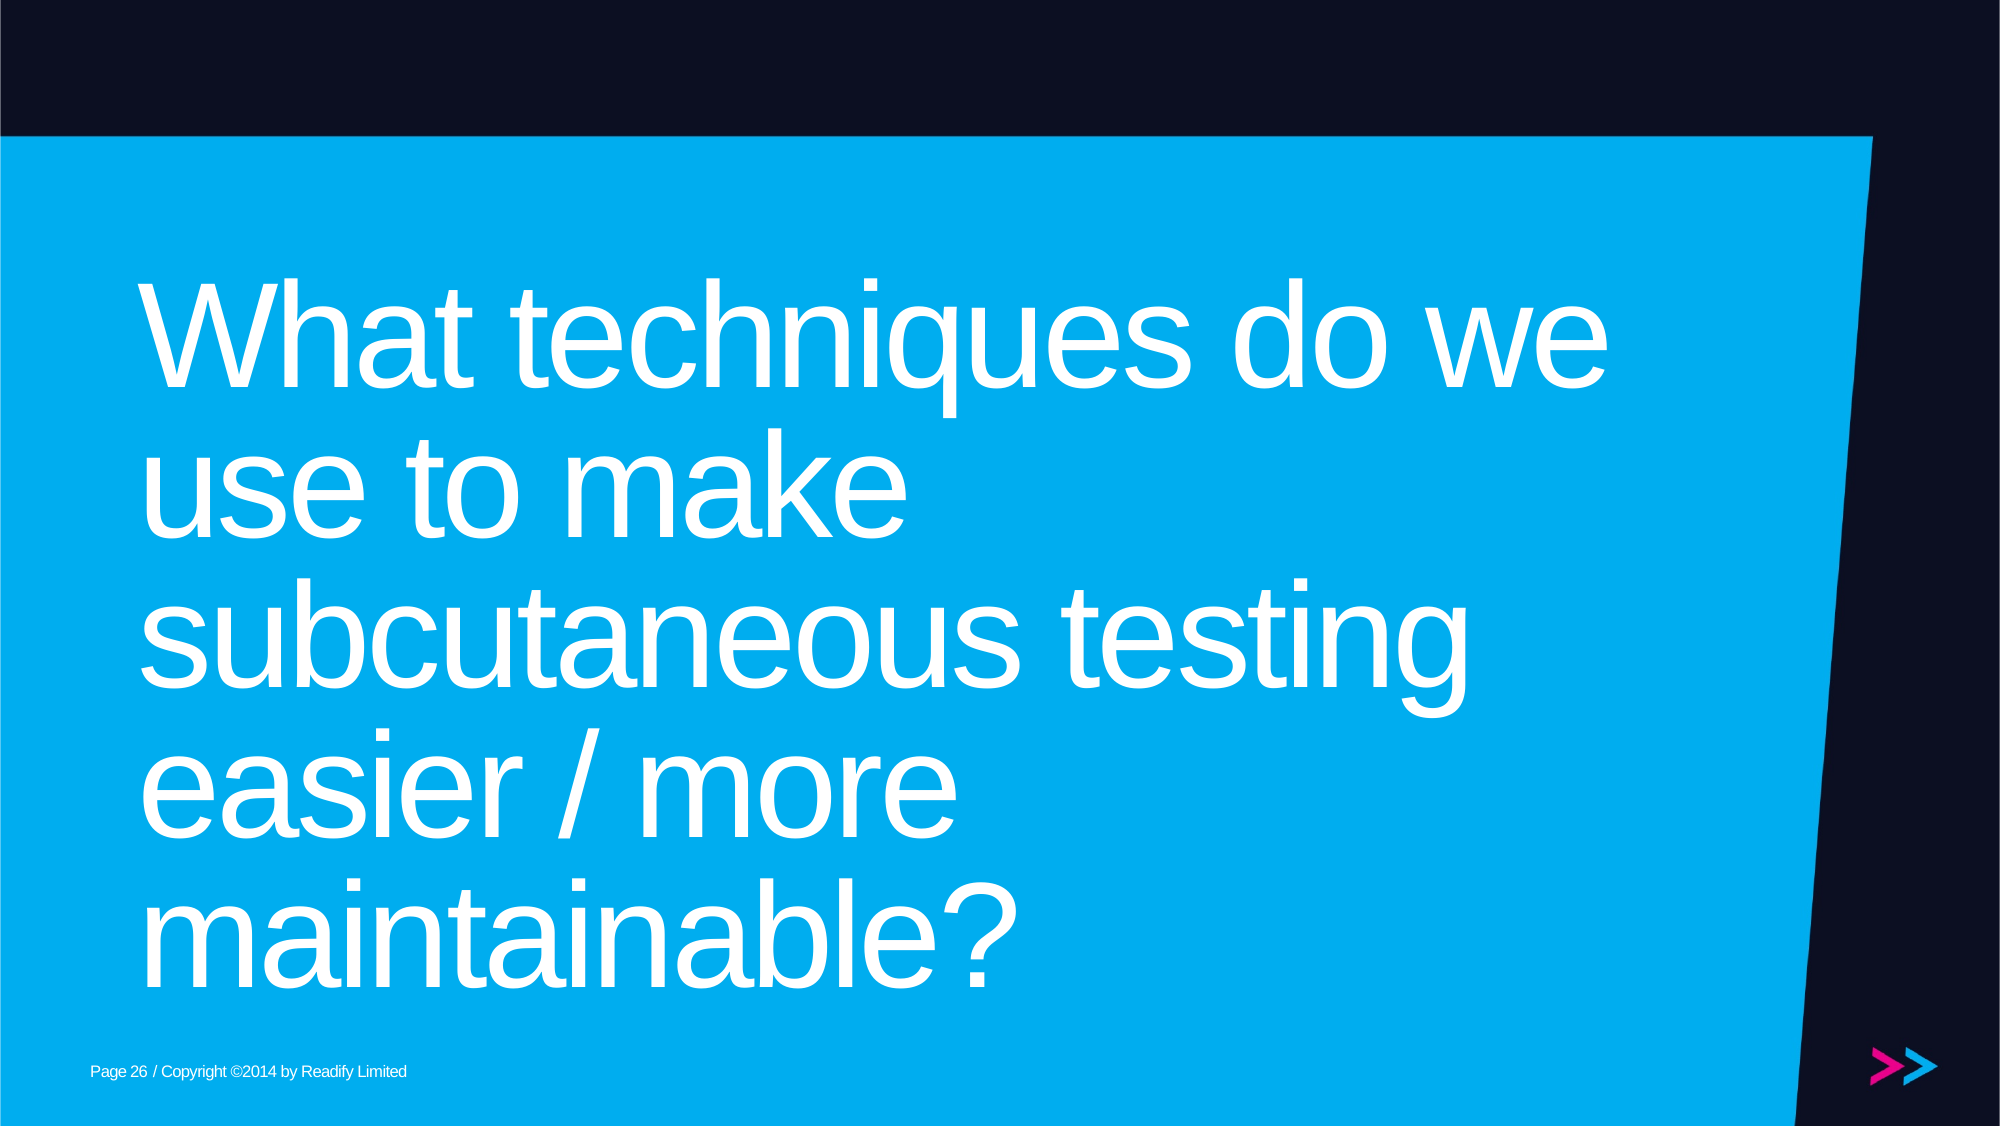

# What techniques do we use to make subcutaneous testing easier / more maintainable?
26
/ Copyright ©2014 by Readify Limited